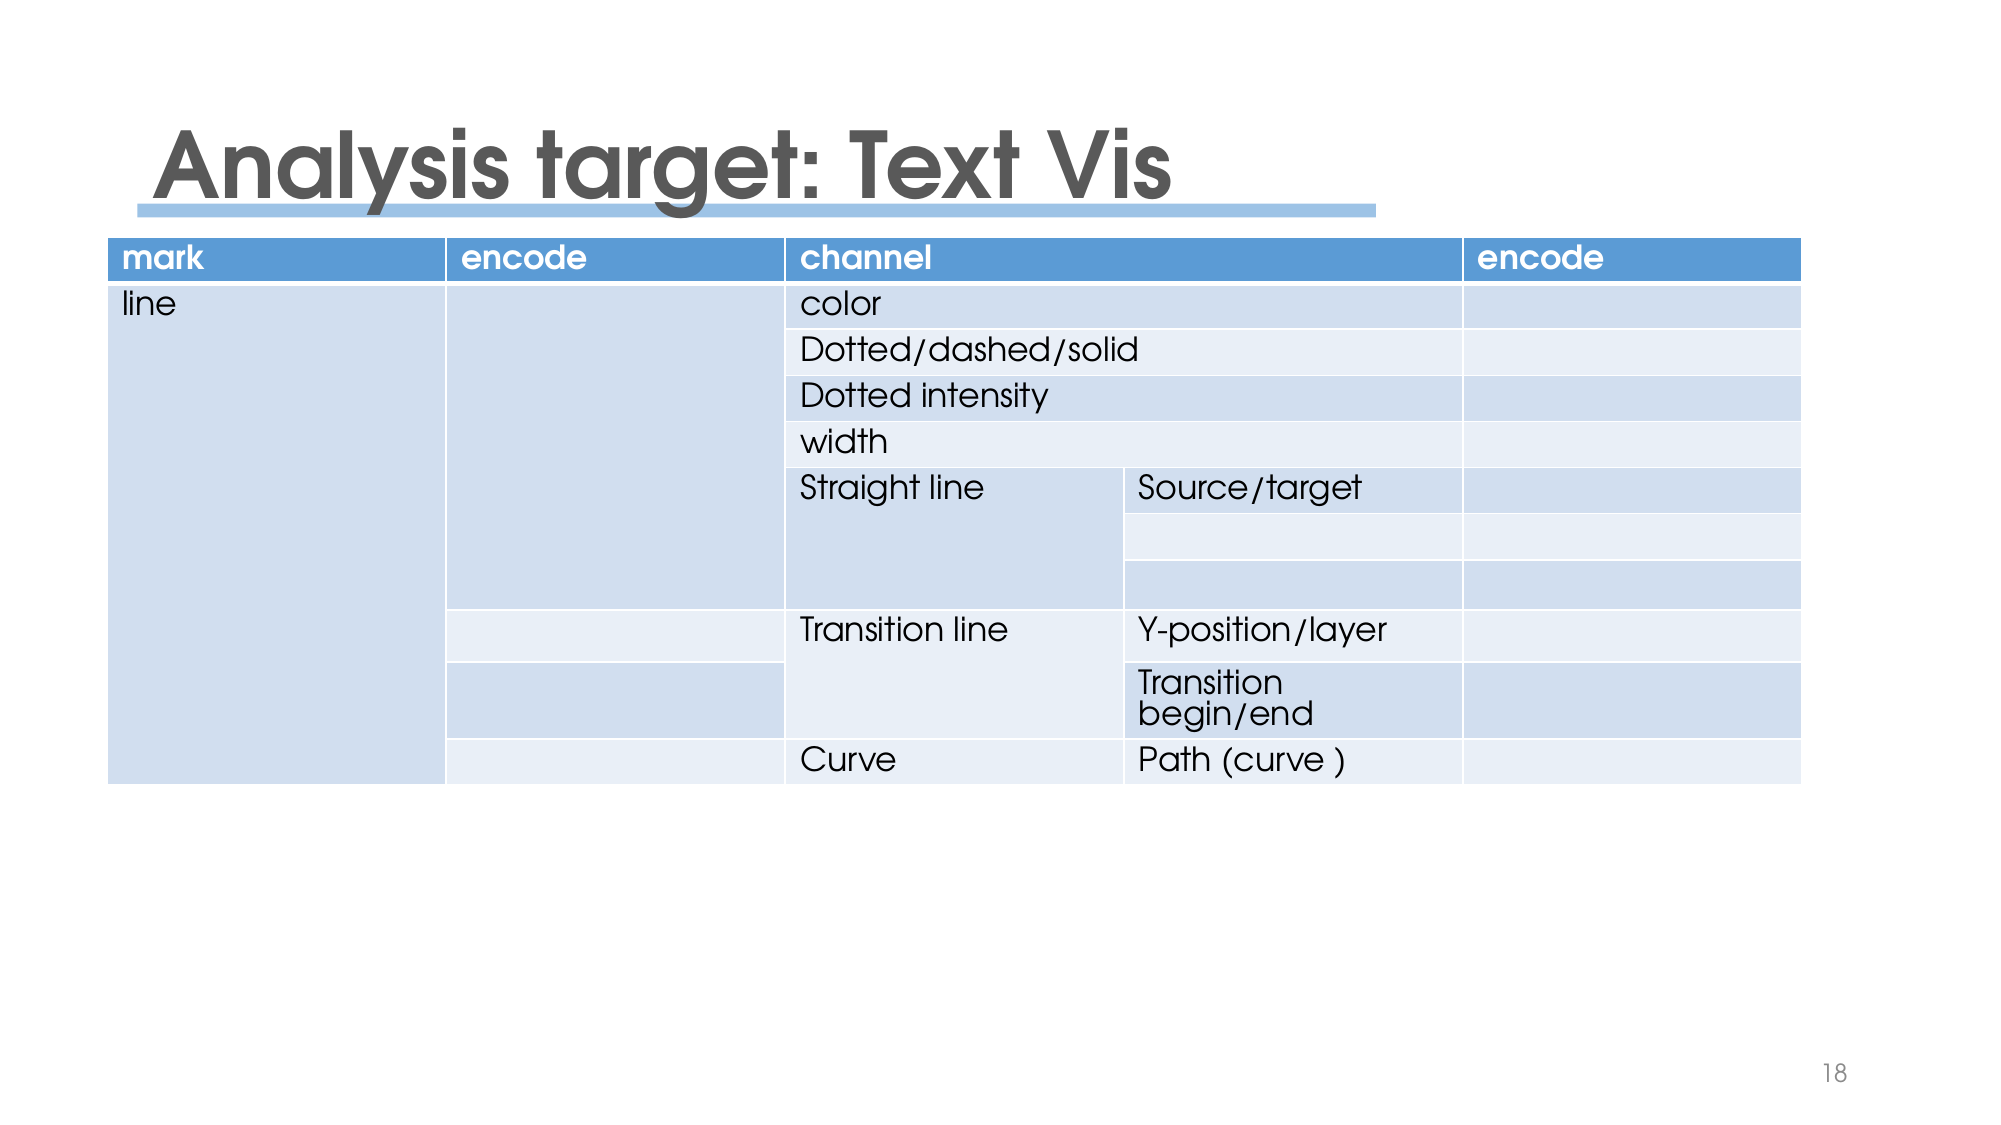

# Analysis target: Text Vis

| mark | encode | channel |  | encode |
| --- | --- | --- | --- | --- |
| line |  | color |  |  |
|  |  | Dotted/dashed/solid |  |  |
|  |  | Dotted intensity |  |  |
|  |  | width |  |  |
|  |  | Straight line | Source/target |  |
|  |  |  |  |  |
|  |  |  |  |  |
|  |  | Transition line | Y-position/layer |  |
|  |  |  | Transition begin/end |  |
|  |  | Curve | Path (curve ) |  |
18